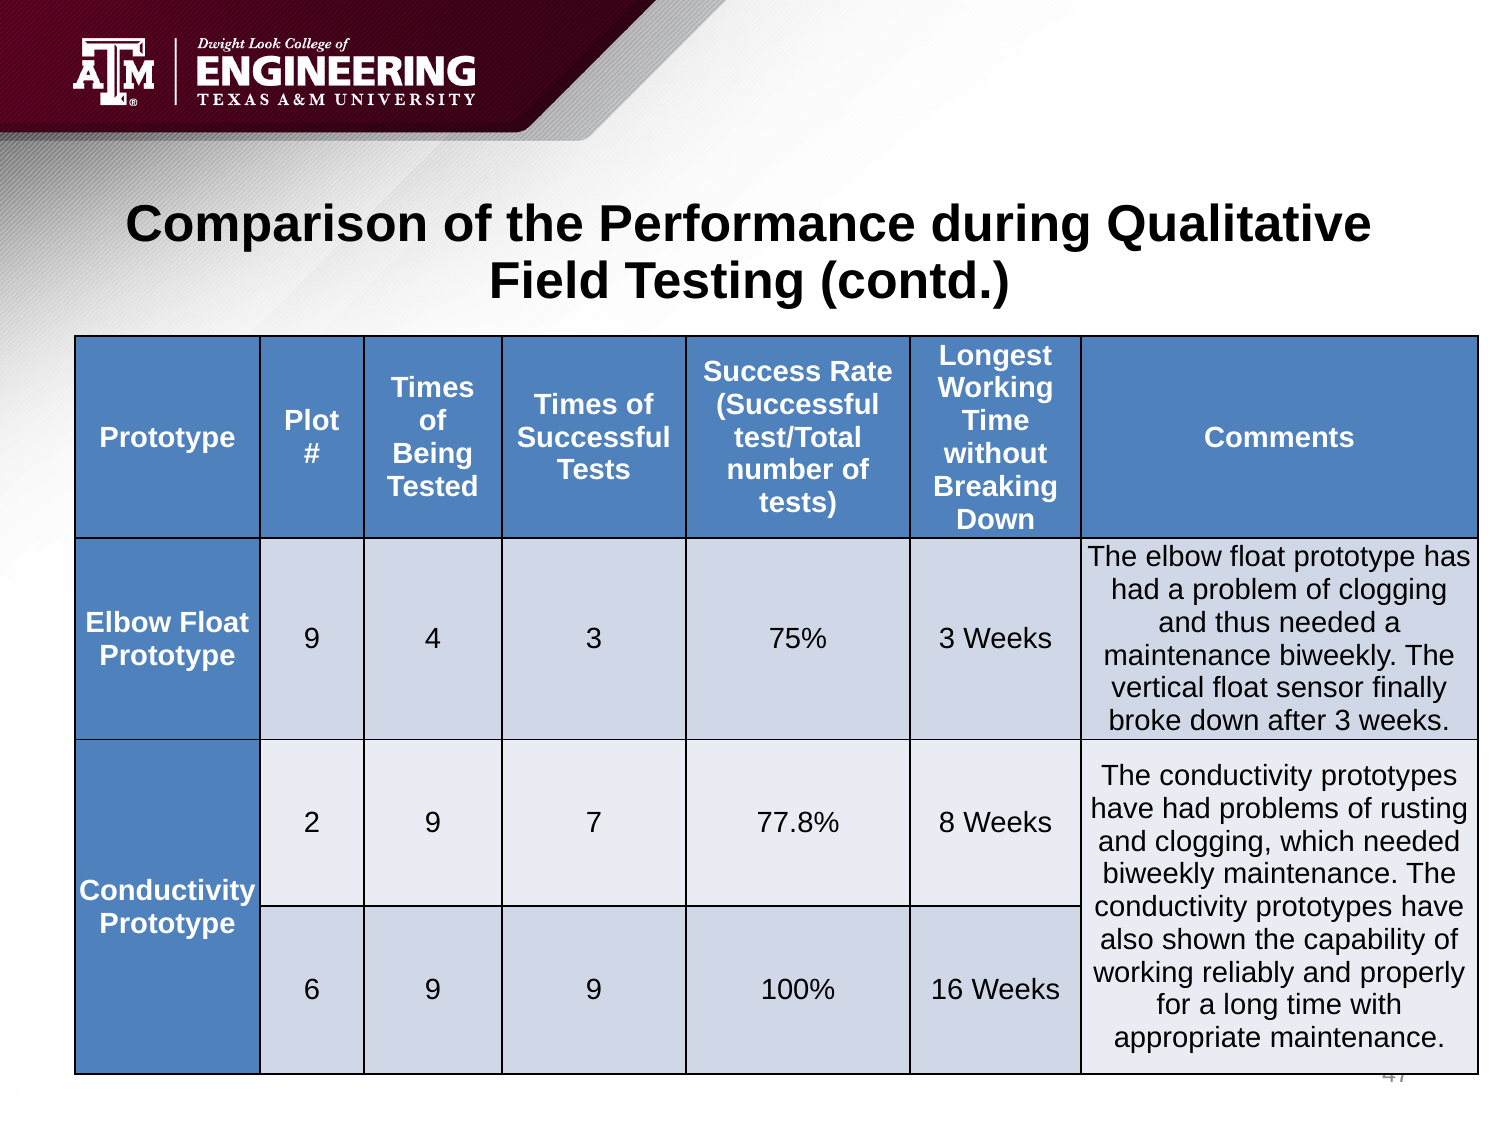

# Comparison of the Performance during Qualitative Field Testing (contd.)
| Prototype | Plot # | Times of Being Tested | Times of Successful Tests | Success Rate (Successful test/Total number of tests) | Longest Working Time without Breaking Down | Comments |
| --- | --- | --- | --- | --- | --- | --- |
| Elbow Float Prototype | 9 | 4 | 3 | 75% | 3 Weeks | The elbow float prototype has had a problem of clogging and thus needed a maintenance biweekly. The vertical float sensor finally broke down after 3 weeks. |
| Conductivity Prototype | 2 | 9 | 7 | 77.8% | 8 Weeks | The conductivity prototypes have had problems of rusting and clogging, which needed biweekly maintenance. The conductivity prototypes have also shown the capability of working reliably and properly for a long time with appropriate maintenance. |
|  | 6 | 9 | 9 | 100% | 16 Weeks |  |
47